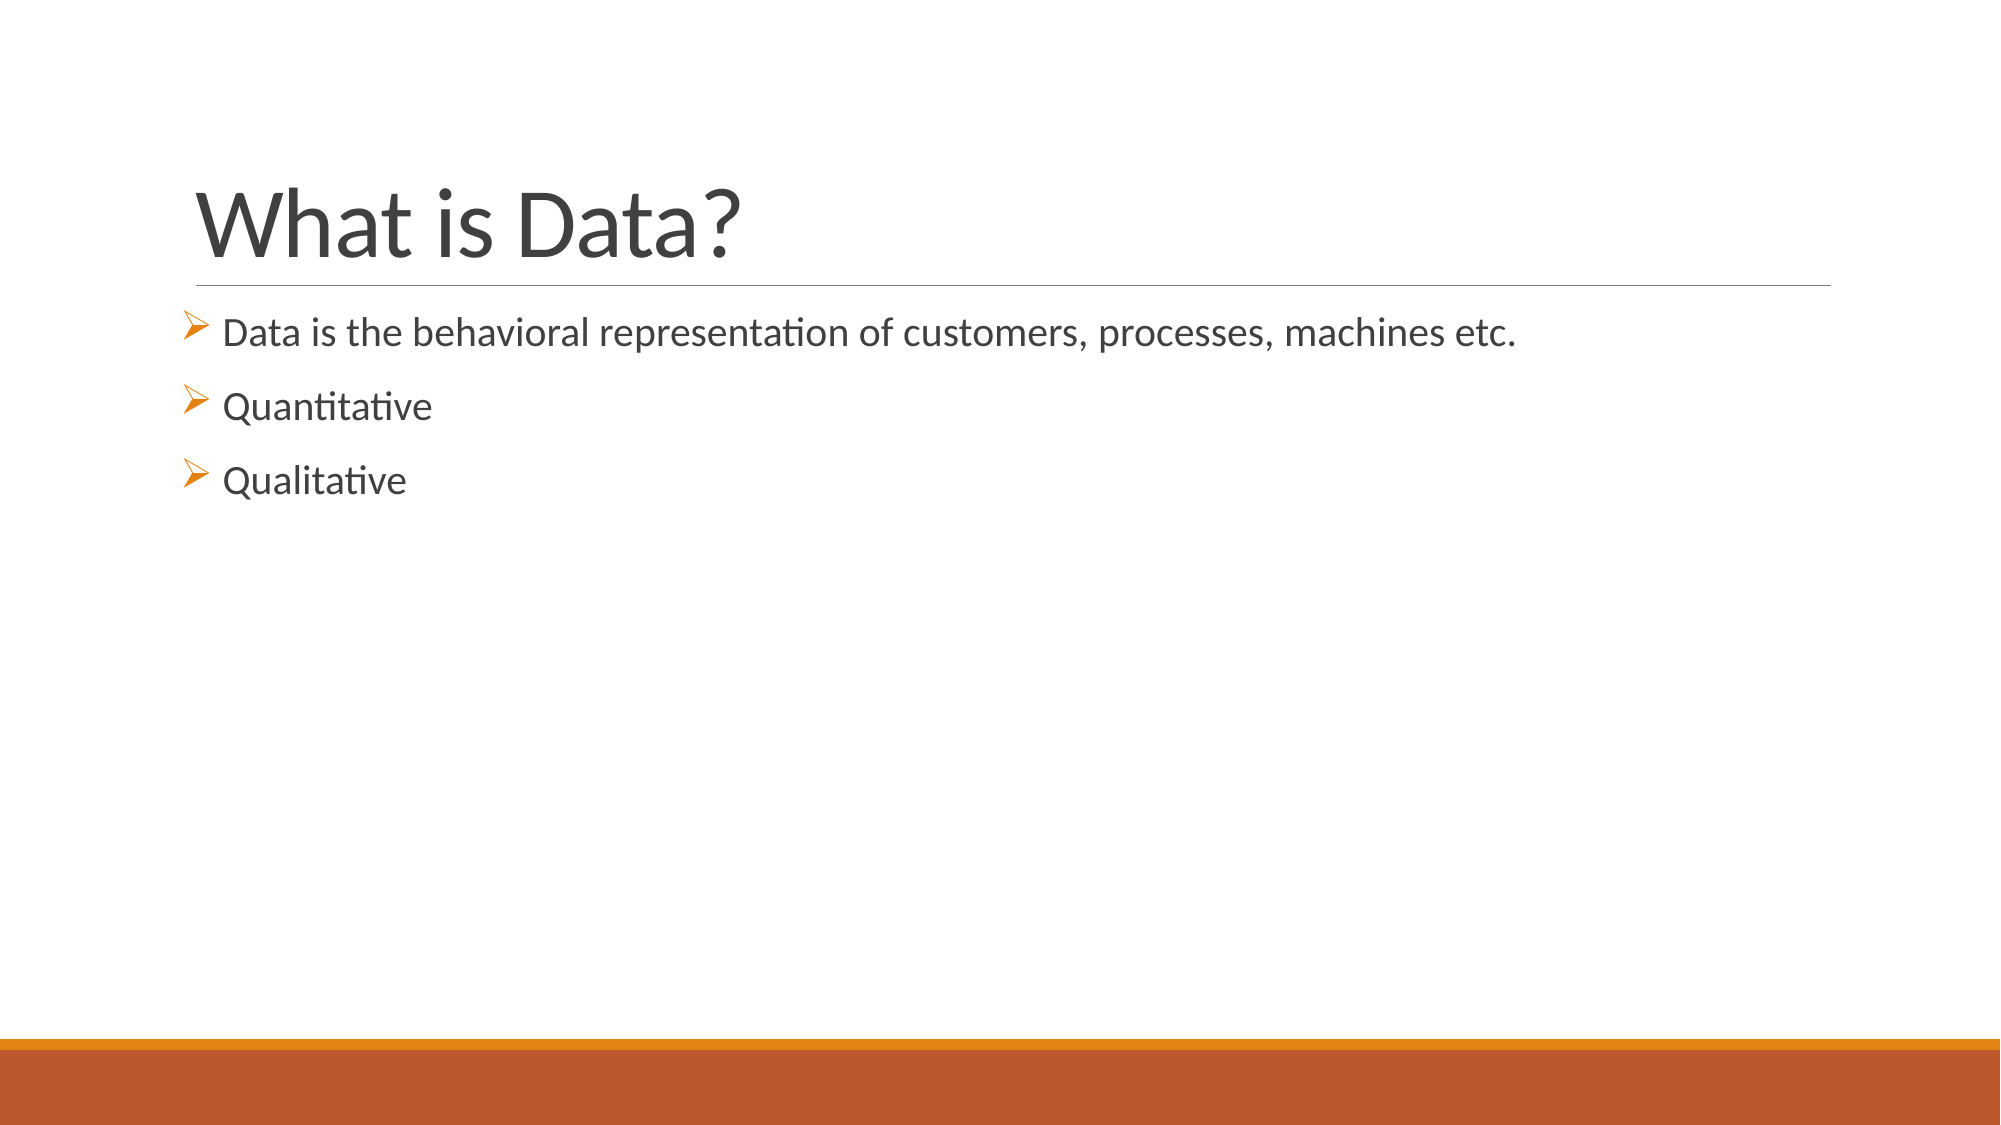

# What is Data?
 Data is the behavioral representation of customers, processes, machines etc.
 Quantitative
 Qualitative